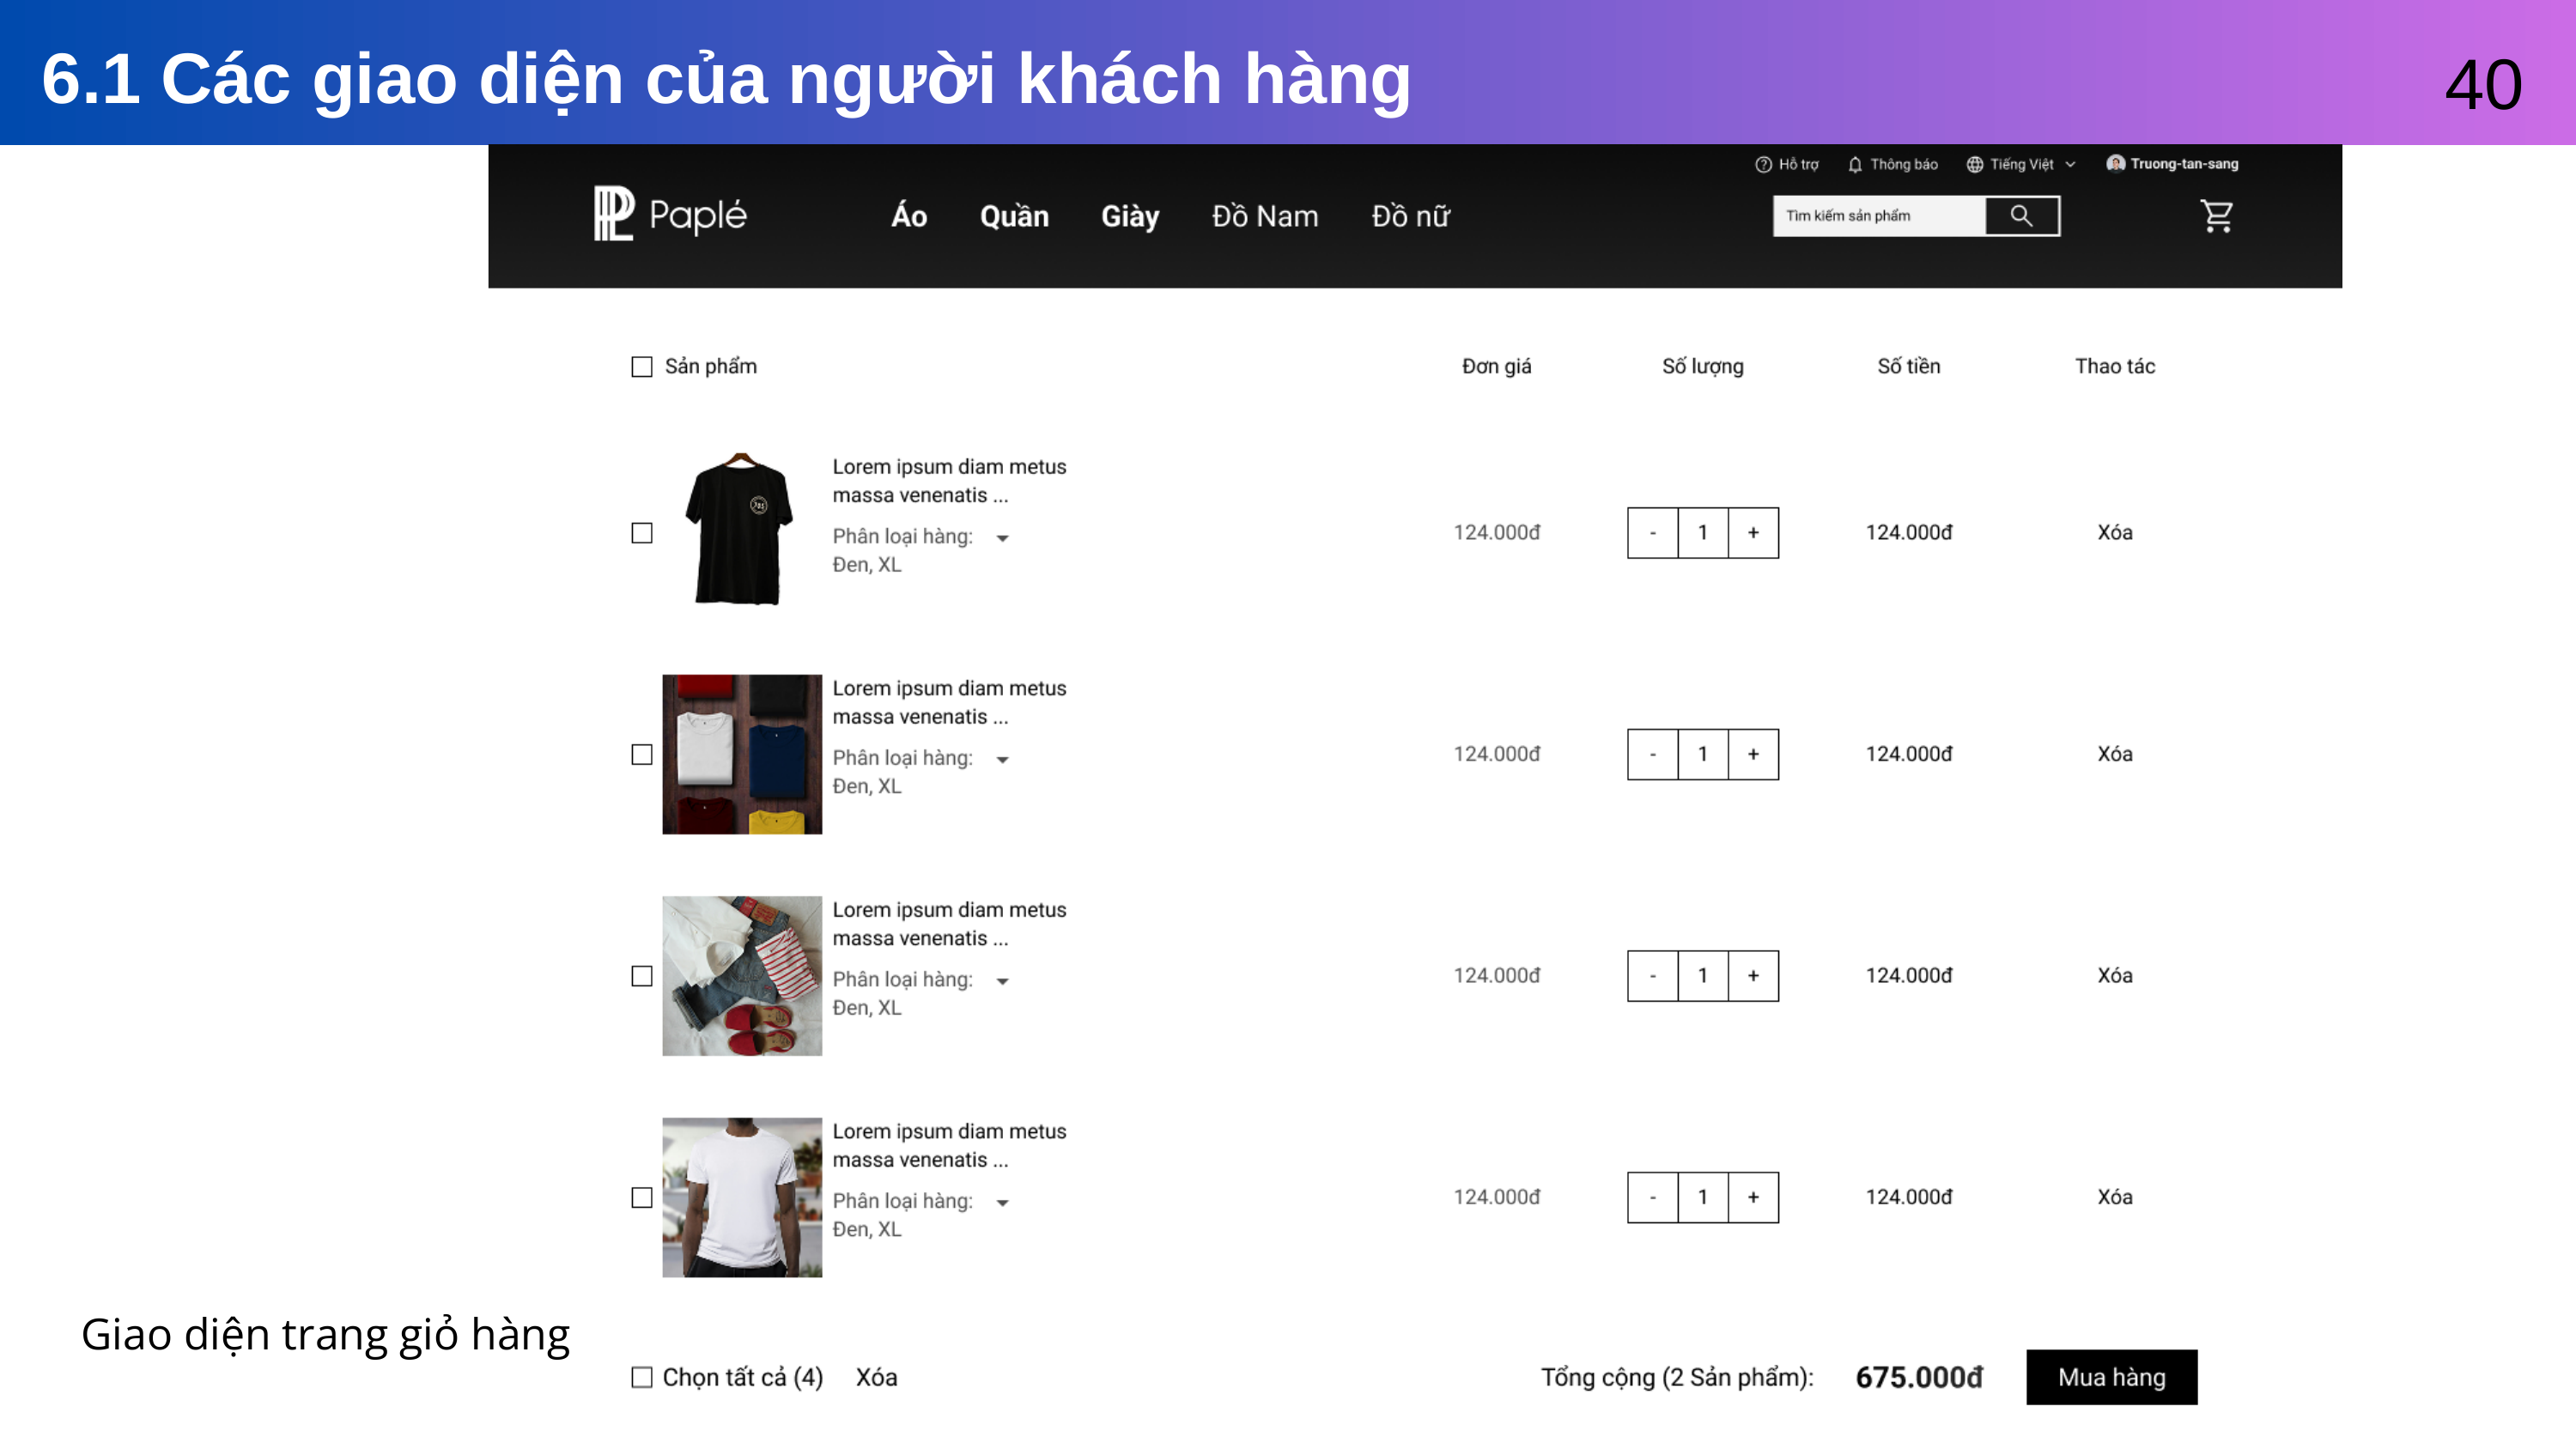

40
6.1 Các giao diện của người khách hàng

Giao diện trang giỏ hàng